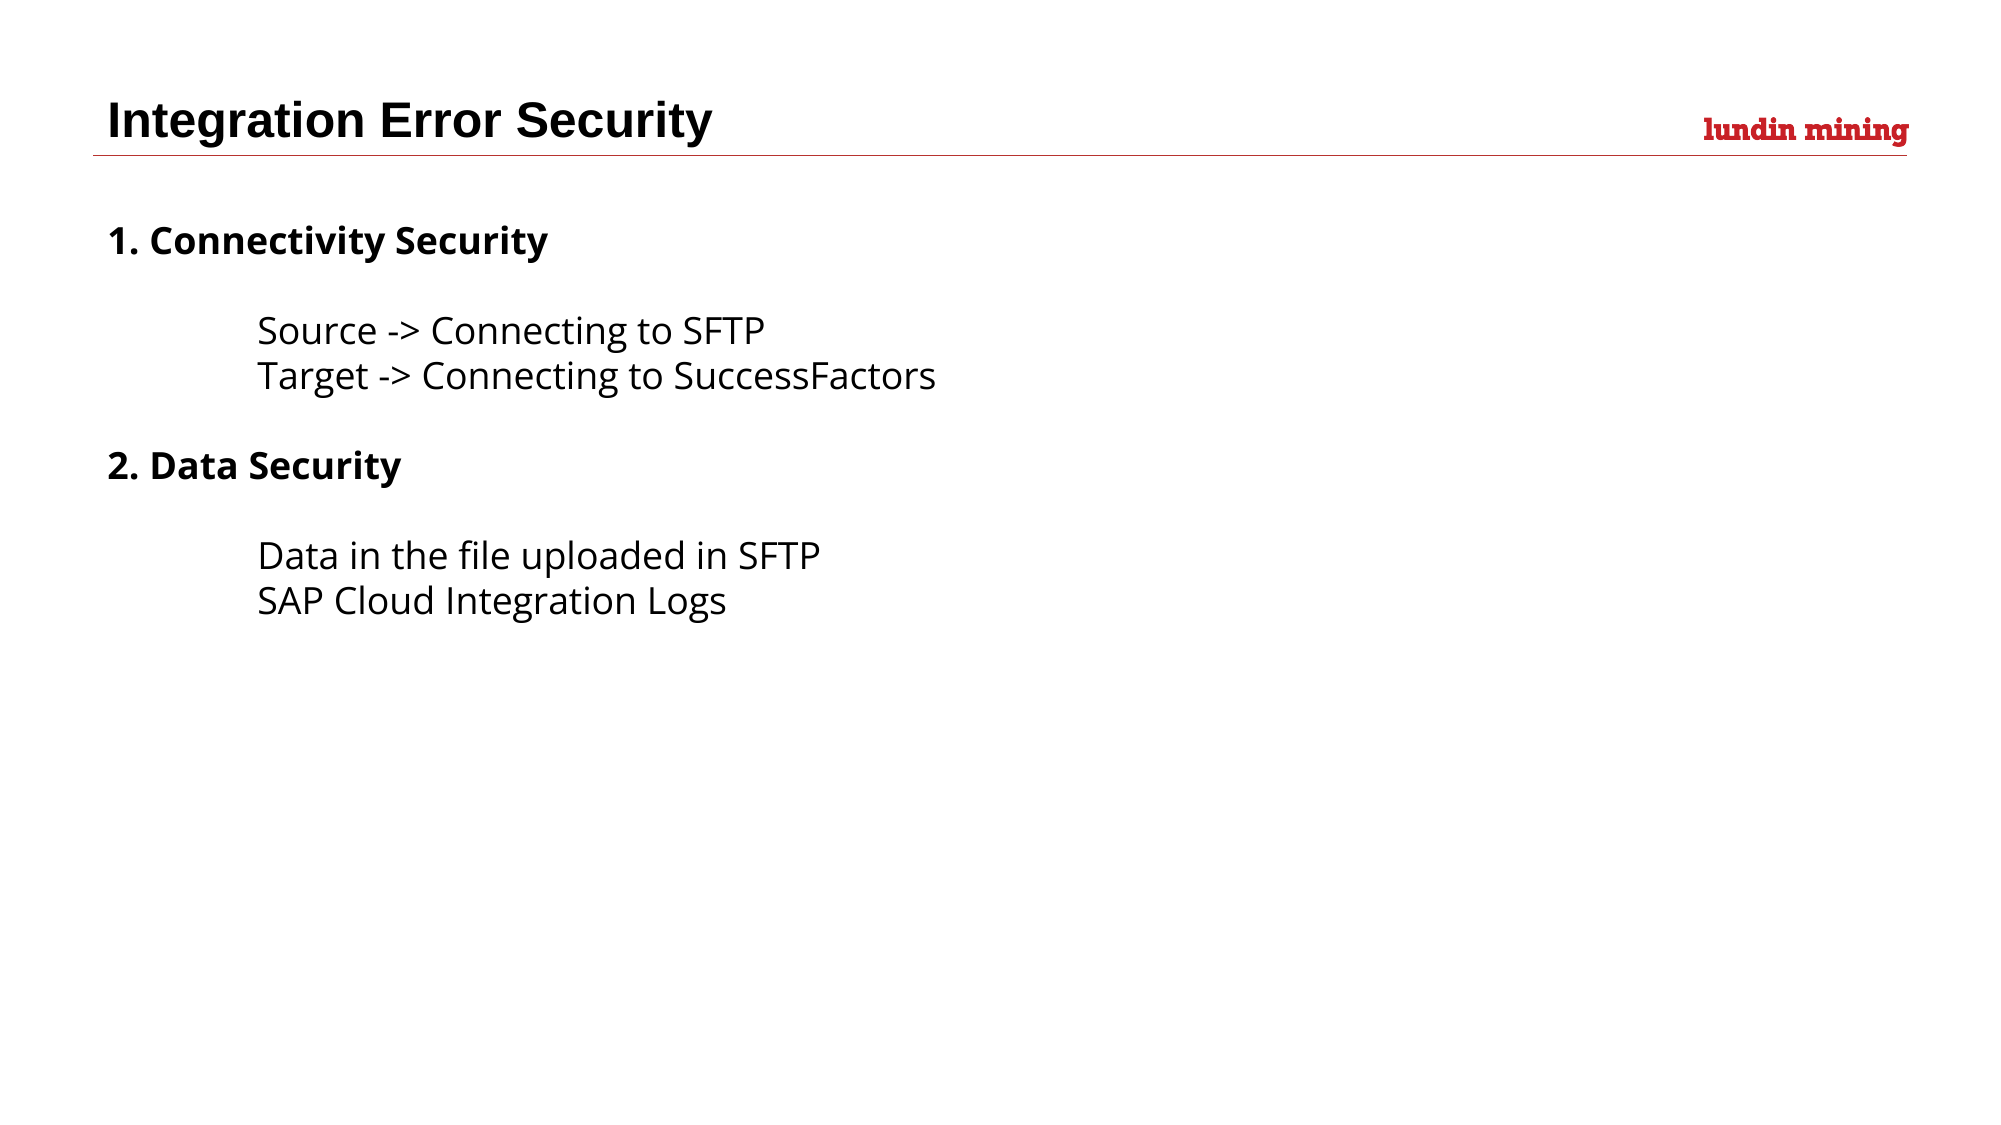

Integration Error Security
1. Connectivity Security

	Source -> Connecting to SFTP
	Target -> Connecting to SuccessFactors

2. Data Security

	Data in the file uploaded in SFTP
	SAP Cloud Integration Logs